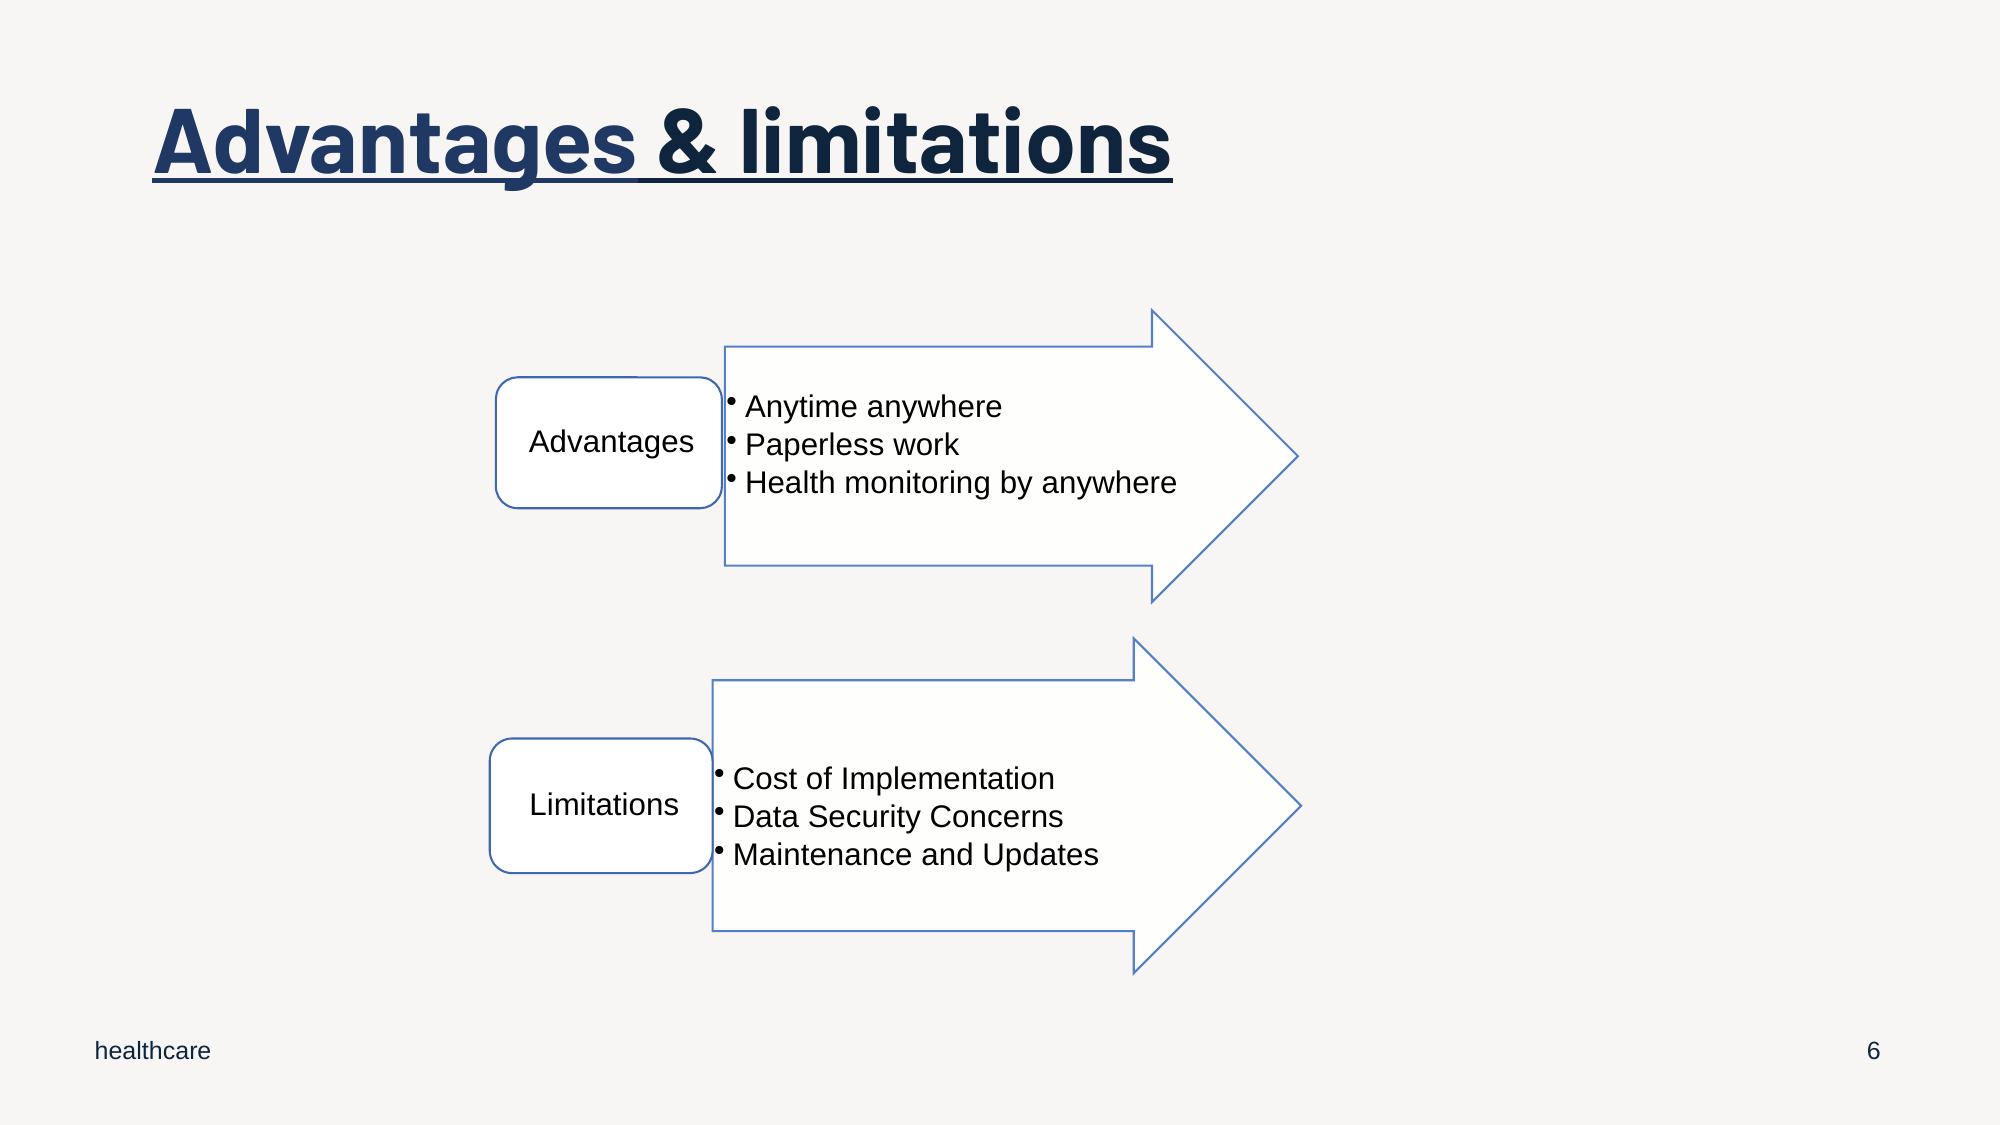

# Advantages & limitations

Anytime anywhere
Paperless work
Health monitoring by anywhere

Advantages

Cost of Implementation
Data Security Concerns
Maintenance and Updates
Limitations
healthcare
6